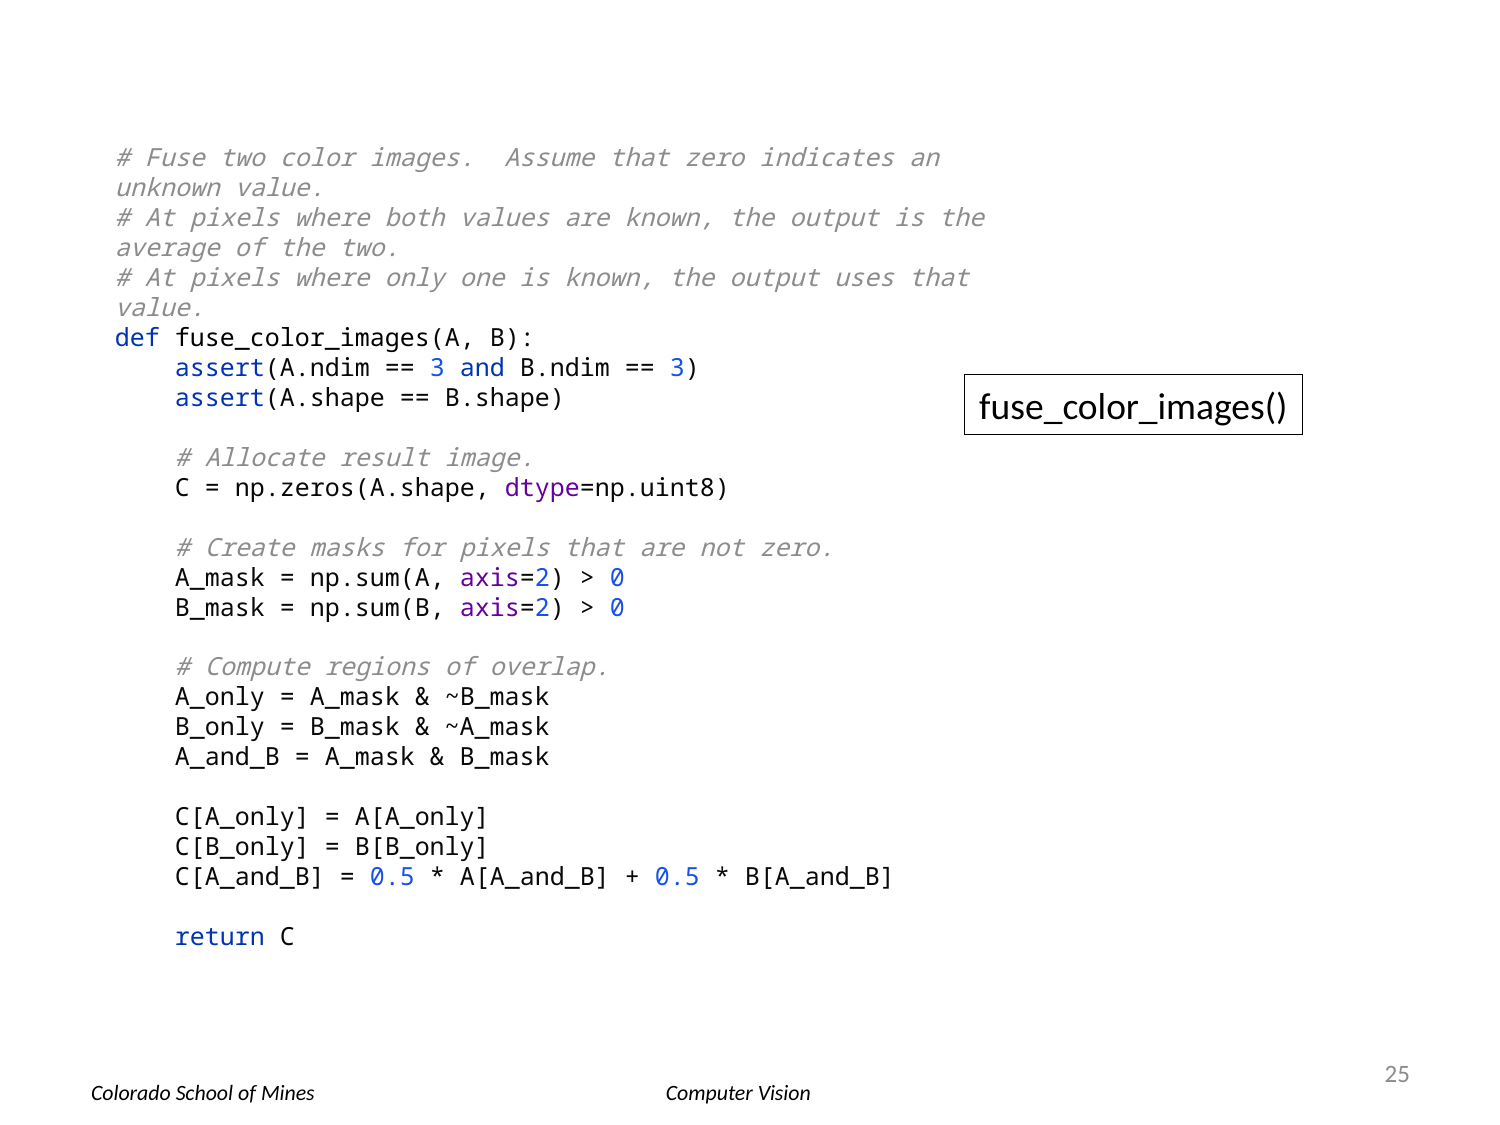

# Fuse two color images.  Assume that zero indicates an unknown value. # At pixels where both values are known, the output is the average of the two. # At pixels where only one is known, the output uses that value. def fuse_color_images(A, B): assert(A.ndim == 3 and B.ndim == 3) assert(A.shape == B.shape) # Allocate result image. C = np.zeros(A.shape, dtype=np.uint8) # Create masks for pixels that are not zero. A_mask = np.sum(A, axis=2) > 0 B_mask = np.sum(B, axis=2) > 0 # Compute regions of overlap. A_only = A_mask & ~B_mask B_only = B_mask & ~A_mask A_and_B = A_mask & B_mask C[A_only] = A[A_only] C[B_only] = B[B_only] C[A_and_B] = 0.5 * A[A_and_B] + 0.5 * B[A_and_B] return C
fuse_color_images()
25